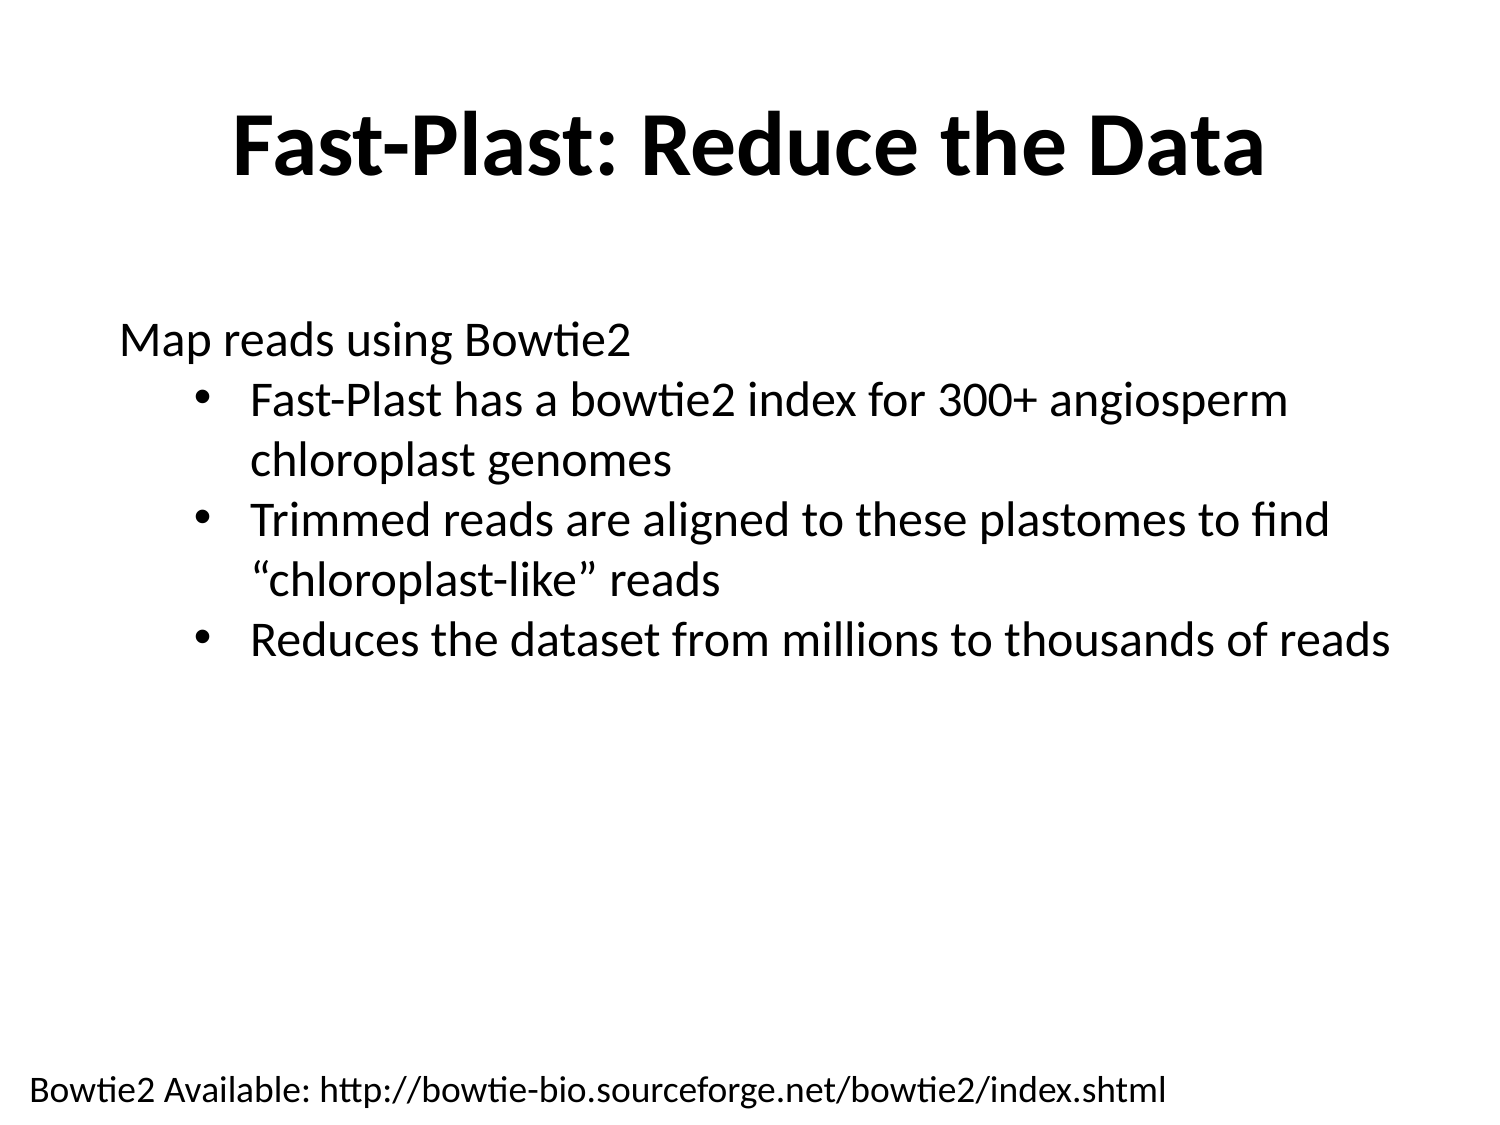

# Fast-Plast: Reduce the Data
Map reads using Bowtie2
Fast-Plast has a bowtie2 index for 300+ angiosperm chloroplast genomes
Trimmed reads are aligned to these plastomes to find “chloroplast-like” reads
Reduces the dataset from millions to thousands of reads
Bowtie2 Available: http://bowtie-bio.sourceforge.net/bowtie2/index.shtml